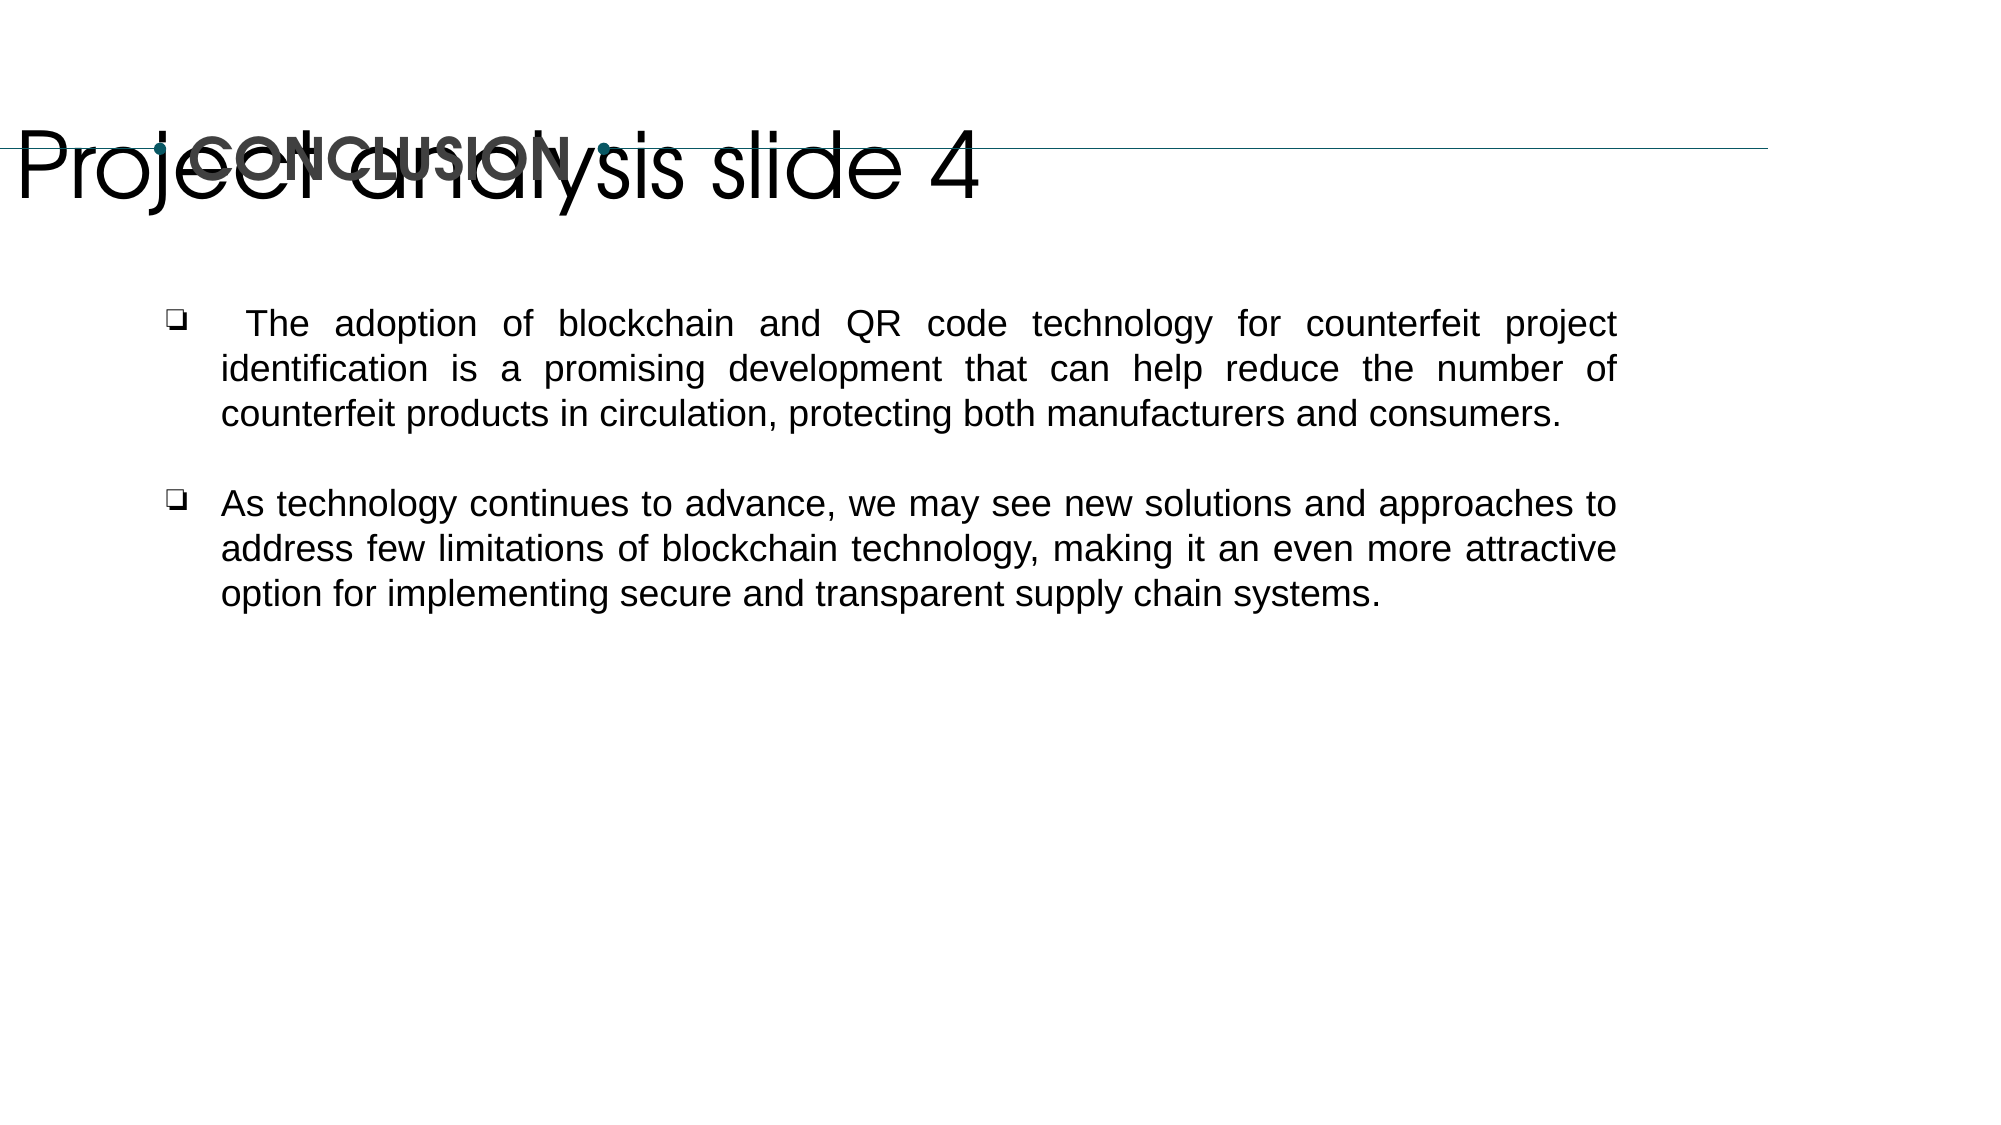

Project analysis slide 4
CONCLUSION

 The adoption of blockchain and QR code technology for counterfeit project identification is a promising development that can help reduce the number of counterfeit products in circulation, protecting both manufacturers and consumers.

As technology continues to advance, we may see new solutions and approaches to address few limitations of blockchain technology, making it an even more attractive option for implementing secure and transparent supply chain systems.

Management Objectives